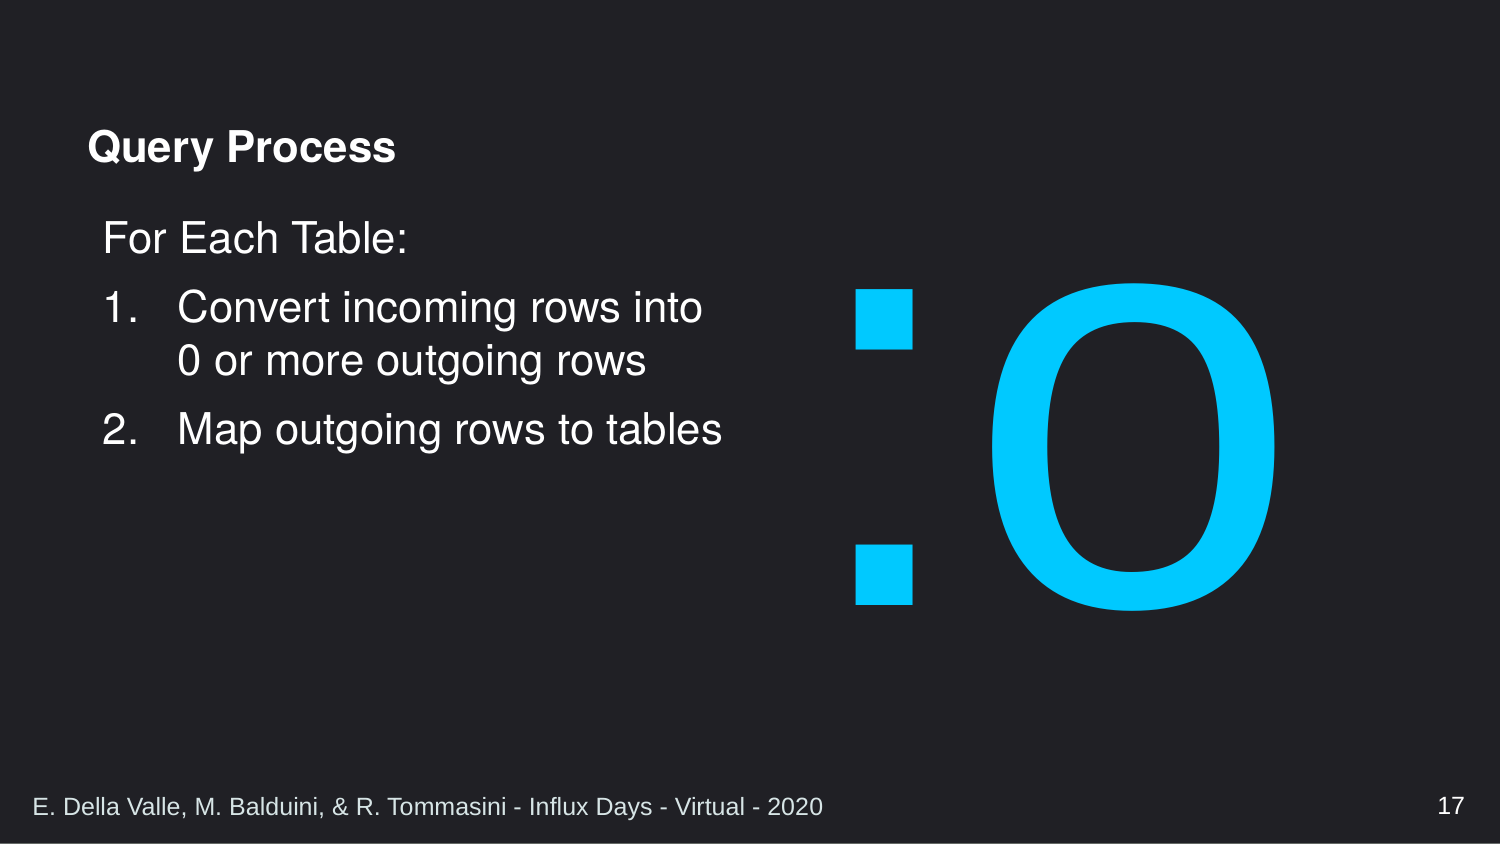

:o
# Query Process
For Each Table:
Convert incoming rows into 0 or more outgoing rows
Map outgoing rows to tables

17
E. Della Valle, M. Balduini, & R. Tommasini - Influx Days - Virtual - 2020